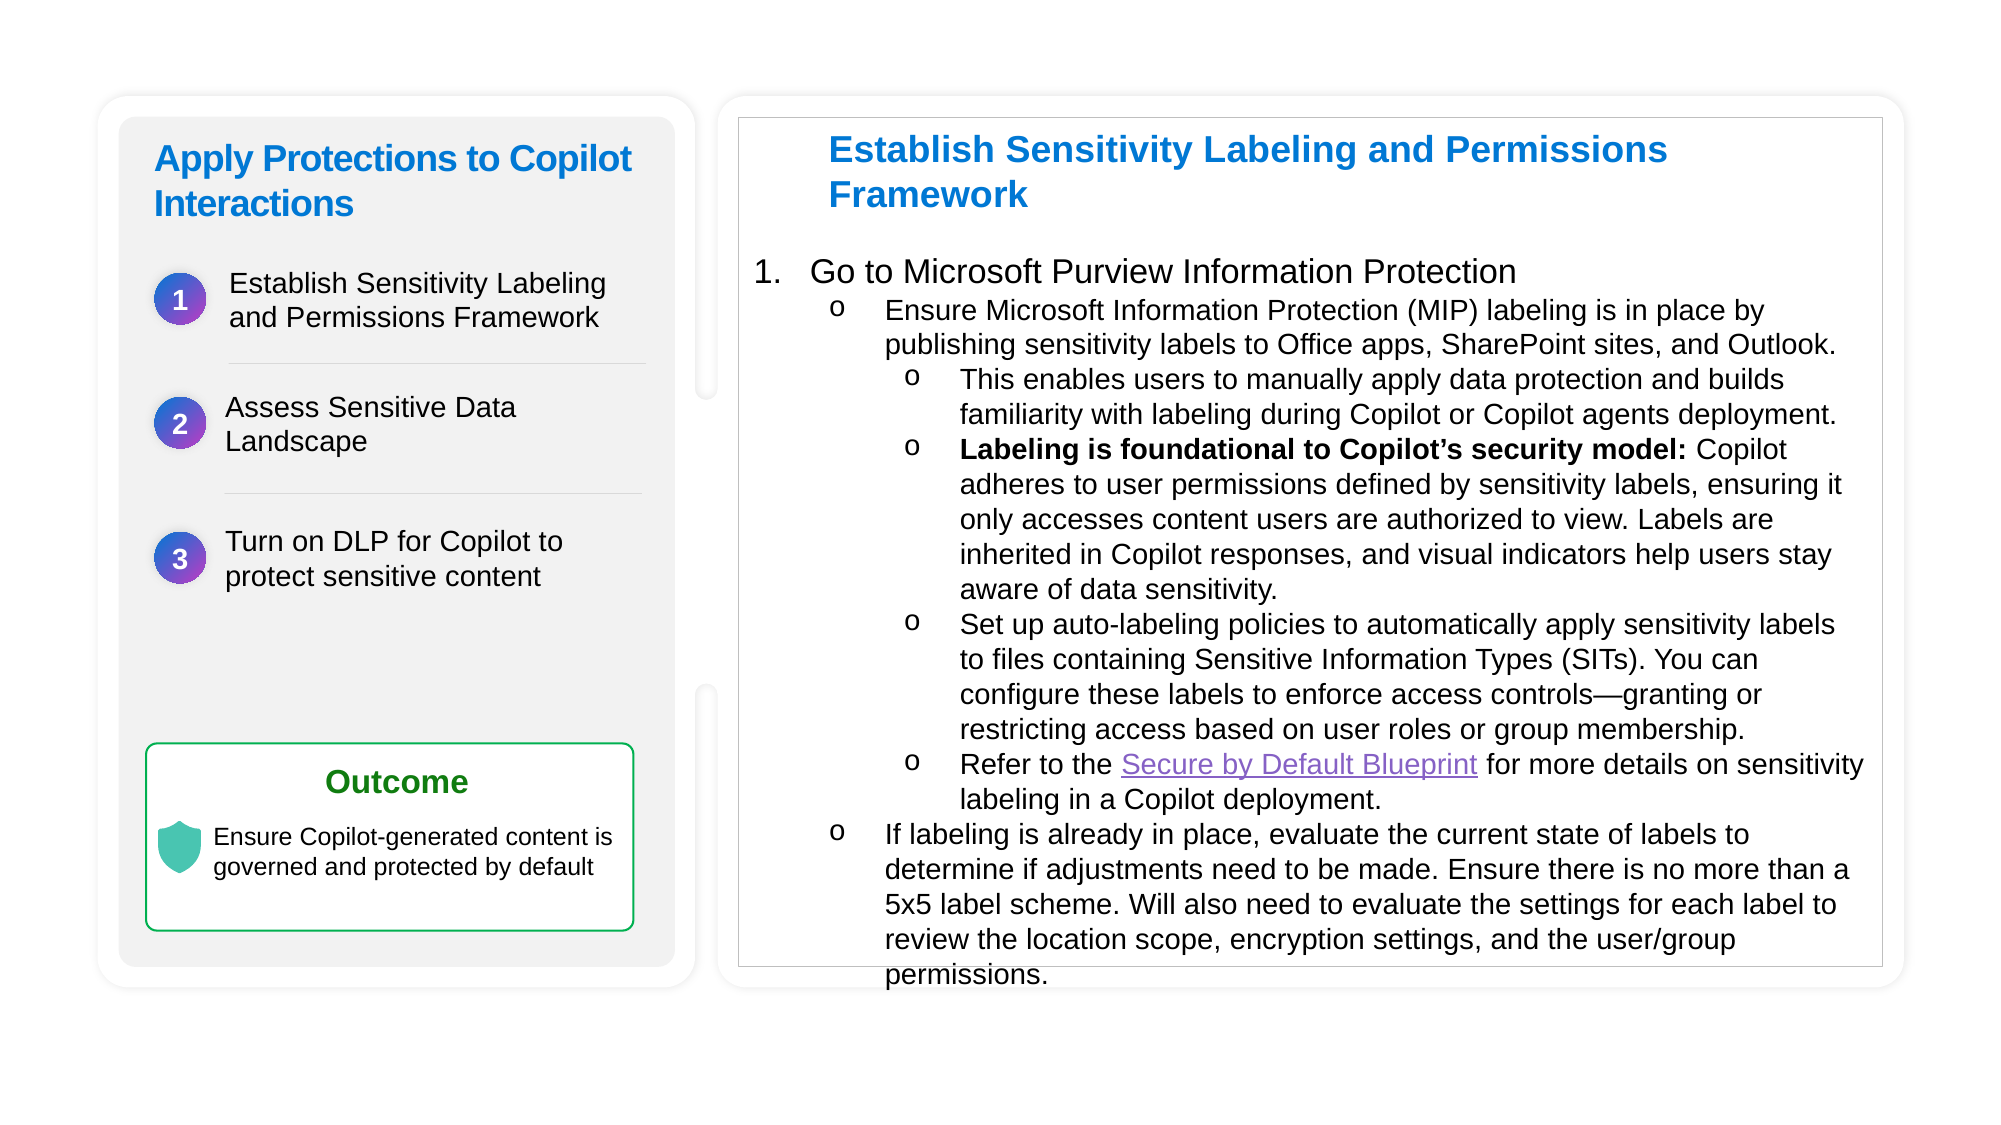

Establish Sensitivity Labeling and Permissions Framework

Go to Microsoft Purview Information Protection
Ensure Microsoft Information Protection (MIP) labeling is in place by publishing sensitivity labels to Office apps, SharePoint sites, and Outlook.
This enables users to manually apply data protection and builds familiarity with labeling during Copilot or Copilot agents deployment.
Labeling is foundational to Copilot’s security model: Copilot adheres to user permissions defined by sensitivity labels, ensuring it only accesses content users are authorized to view. Labels are inherited in Copilot responses, and visual indicators help users stay aware of data sensitivity.
Set up auto-labeling policies to automatically apply sensitivity labels to files containing Sensitive Information Types (SITs). You can configure these labels to enforce access controls—granting or restricting access based on user roles or group membership.
Refer to the Secure by Default Blueprint for more details on sensitivity labeling in a Copilot deployment.
If labeling is already in place, evaluate the current state of labels to determine if adjustments need to be made. Ensure there is no more than a 5x5 label scheme. Will also need to evaluate the settings for each label to review the location scope, encryption settings, and the user/group permissions.

# Apply Protections to Copilot Interactions
Establish Sensitivity Labeling and Permissions Framework
1
2
Assess Sensitive Data Landscape
Turn on DLP for Copilot to protect sensitive content
3

Outcome

Ensure Copilot-generated content is governed and protected by default